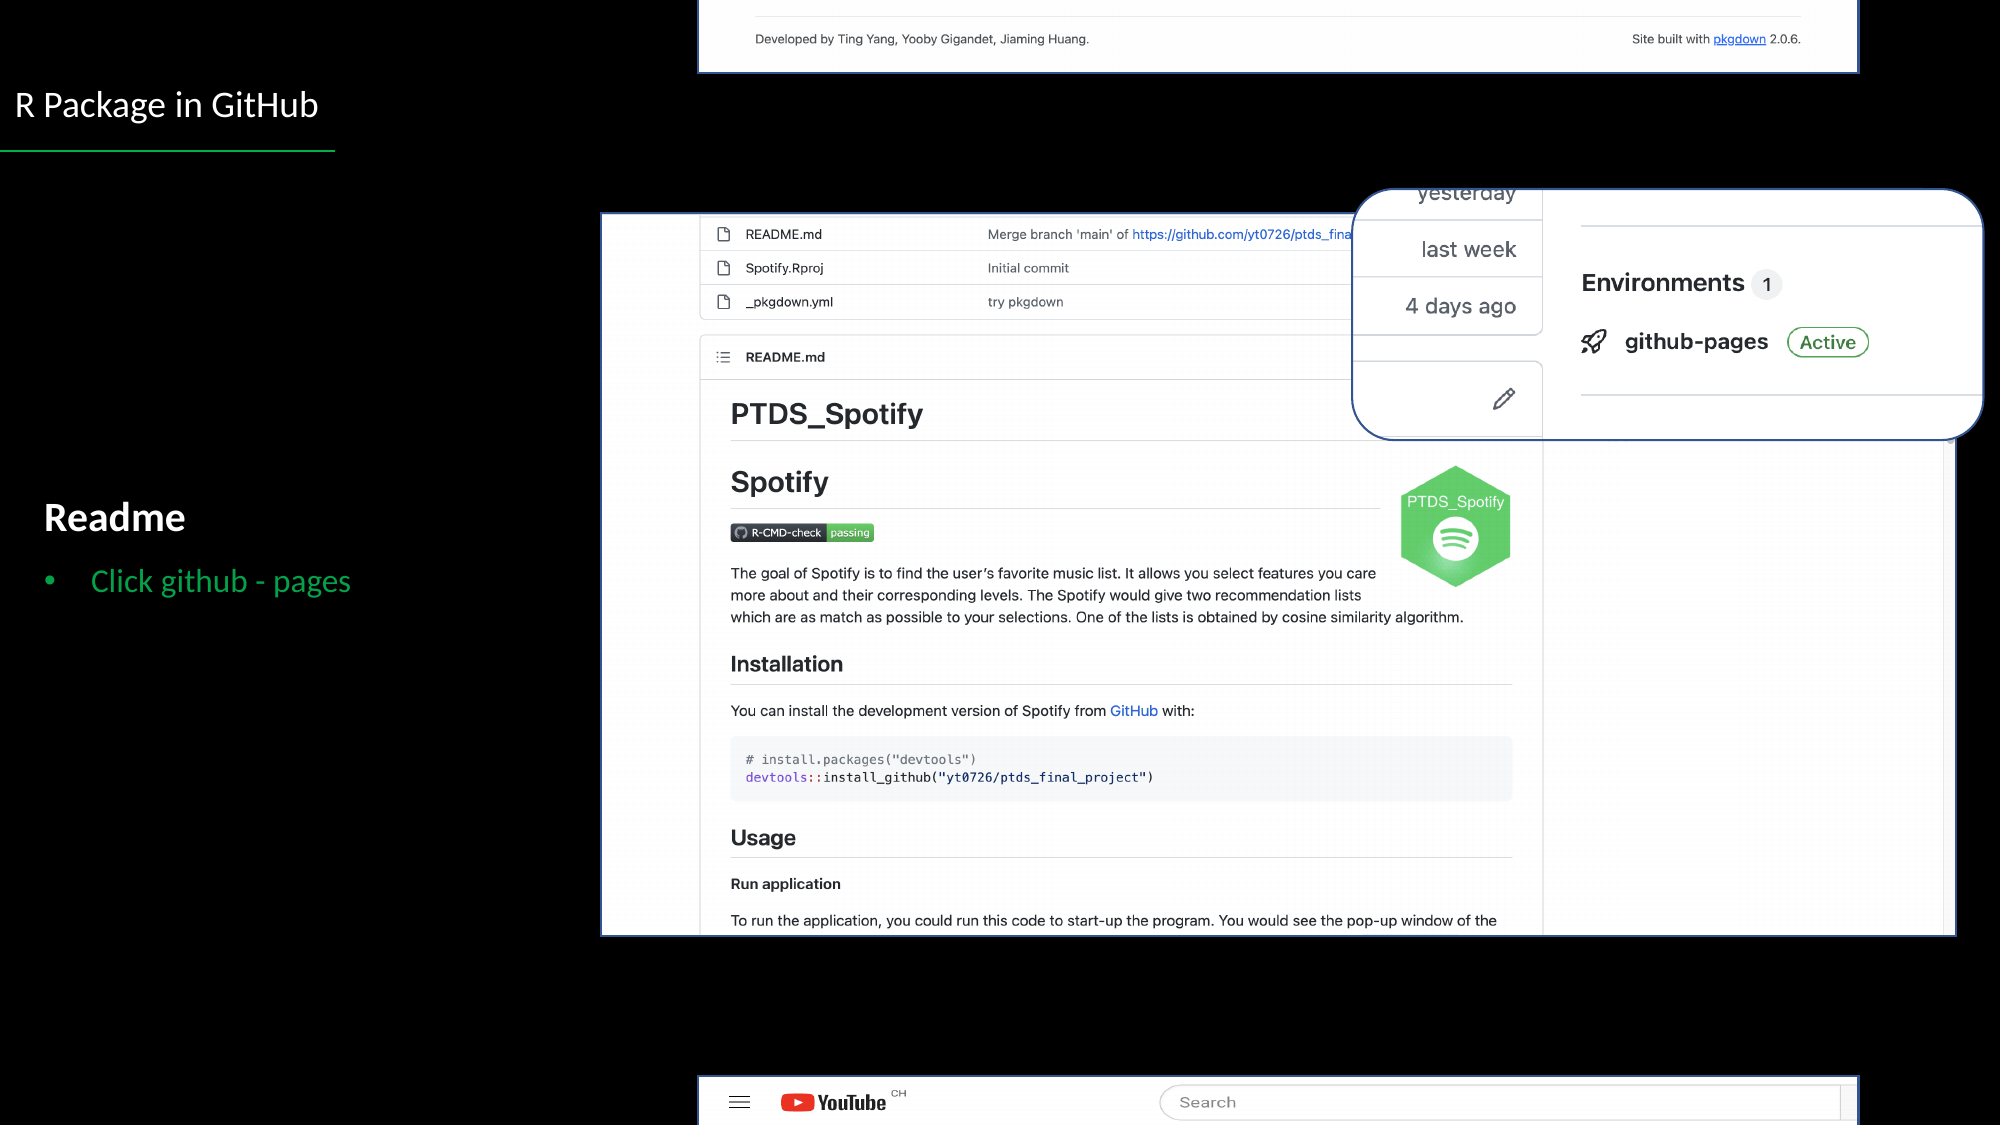

R Package in GitHub

Readme
Click github - pages